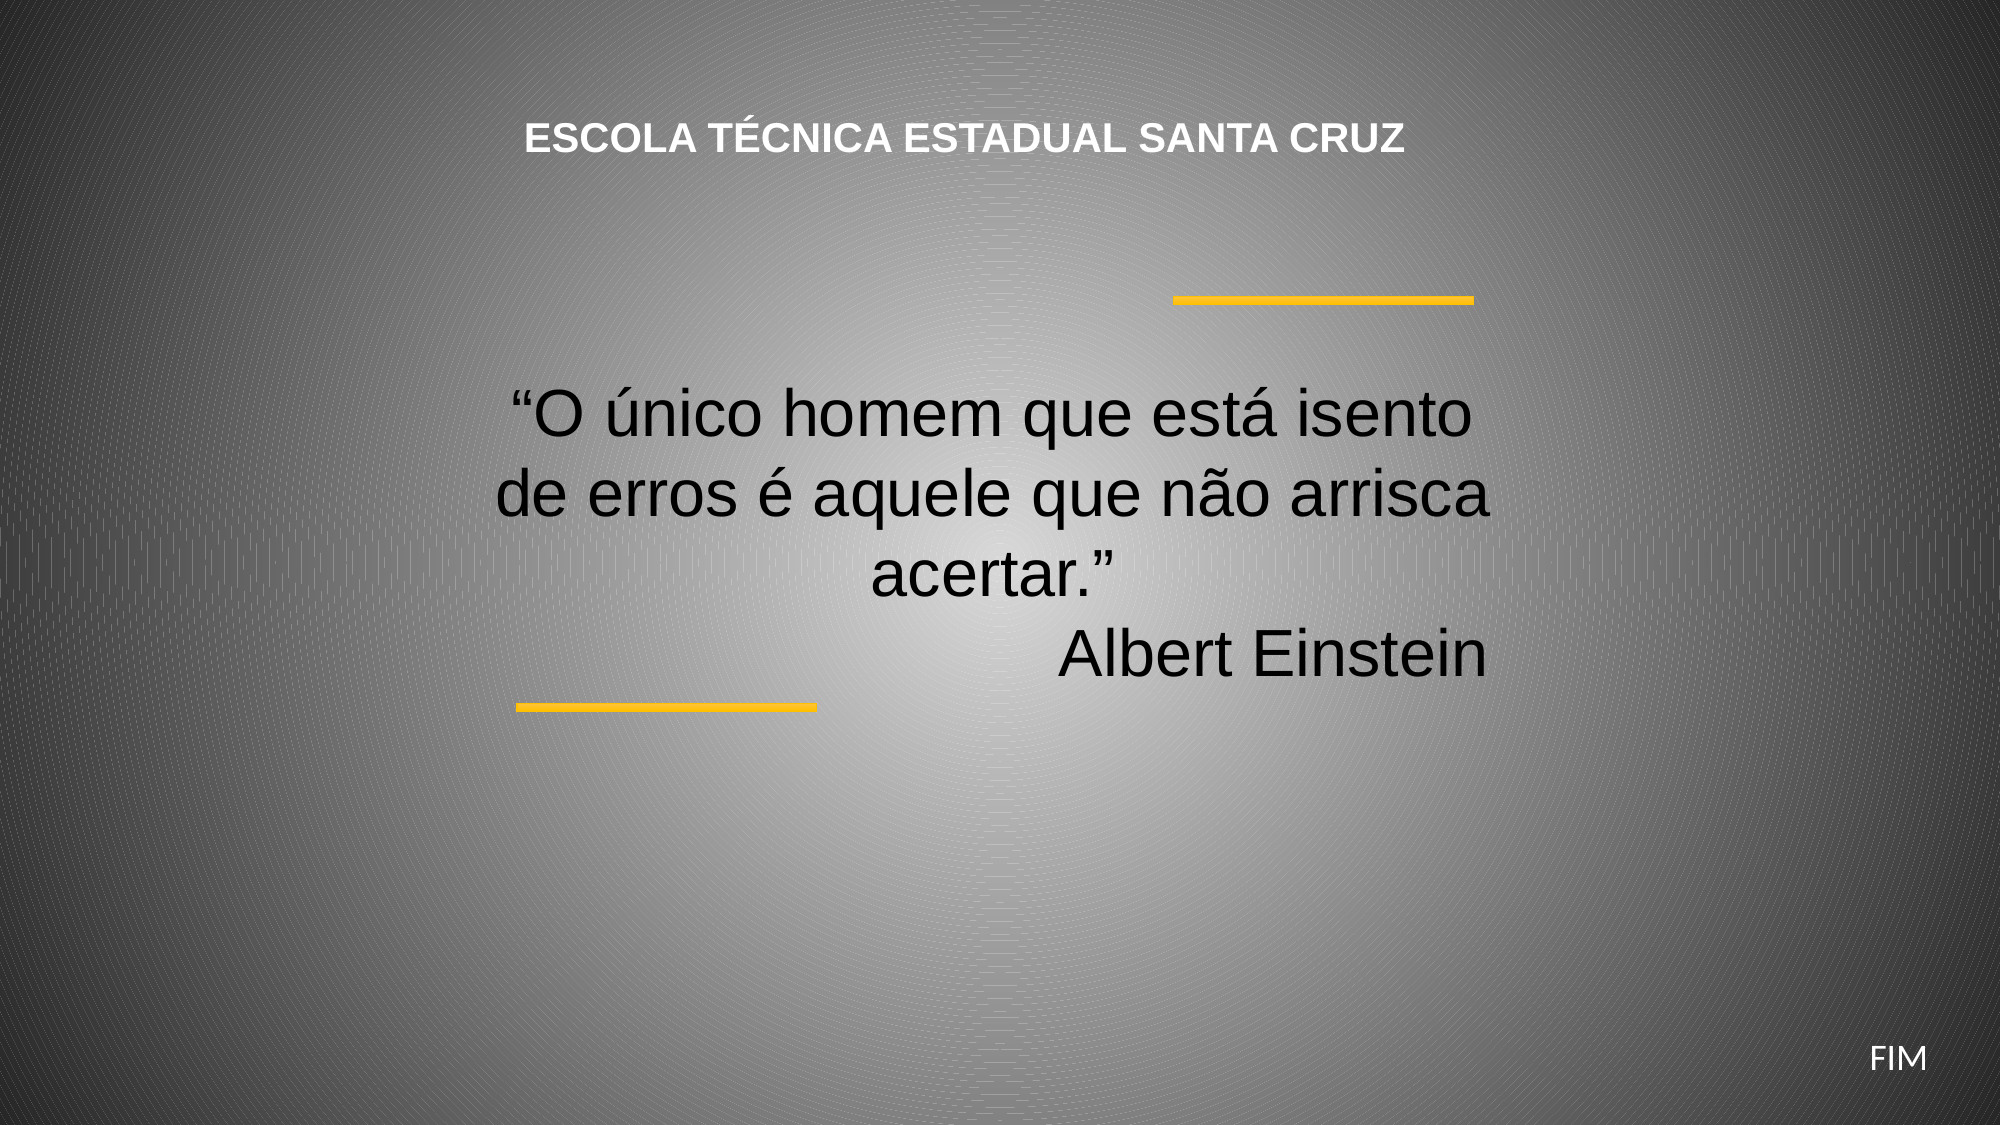

ESCOLA TÉCNICA ESTADUAL SANTA CRUZ

“O único homem que está isento de erros é aquele que não arrisca acertar.”
			      Albert Einstein

FIM